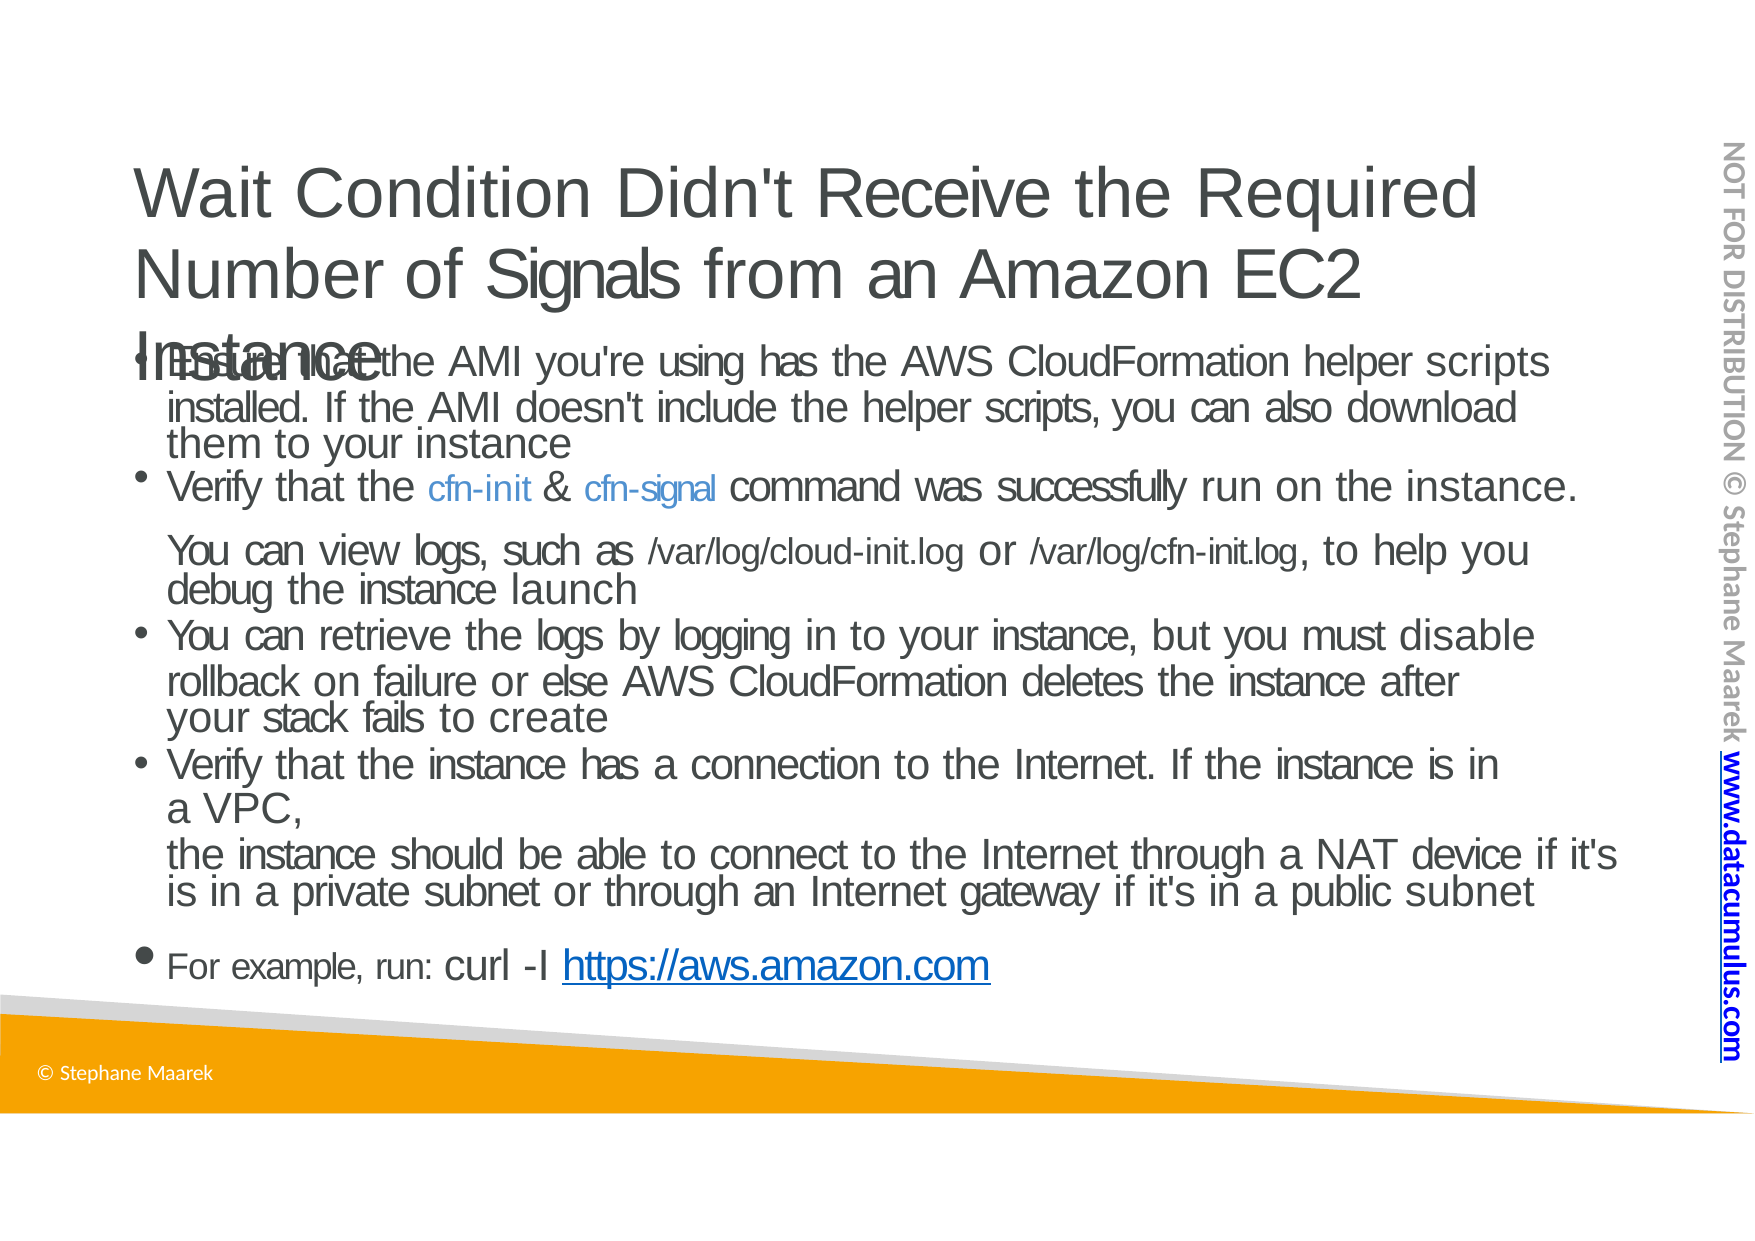

NOT FOR DISTRIBUTION © Stephane Maarek www.datacumulus.com
# Wait Condition Didn't Receive the Required
Number of Signals from an Amazon EC2 Instance
Ensure that the AMI you're using has the AWS CloudFormation helper scripts
installed. If the AMI doesn't include the helper scripts, you can also download them to your instance
Verify that the cfn-init & cfn-signal command was successfully run on the instance.
You can view logs, such as /var/log/cloud-init.log or /var/log/cfn-init.log, to help you debug the instance launch
You can retrieve the logs by logging in to your instance, but you must disable
rollback on failure or else AWS CloudFormation deletes the instance after your stack fails to create
Verify that the instance has a connection to the Internet. If the instance is in a VPC,
the instance should be able to connect to the Internet through a NAT device if it's is in a private subnet or through an Internet gateway if it's in a public subnet
For example, run: curl -I https://aws.amazon.com
© Stephane Maarek